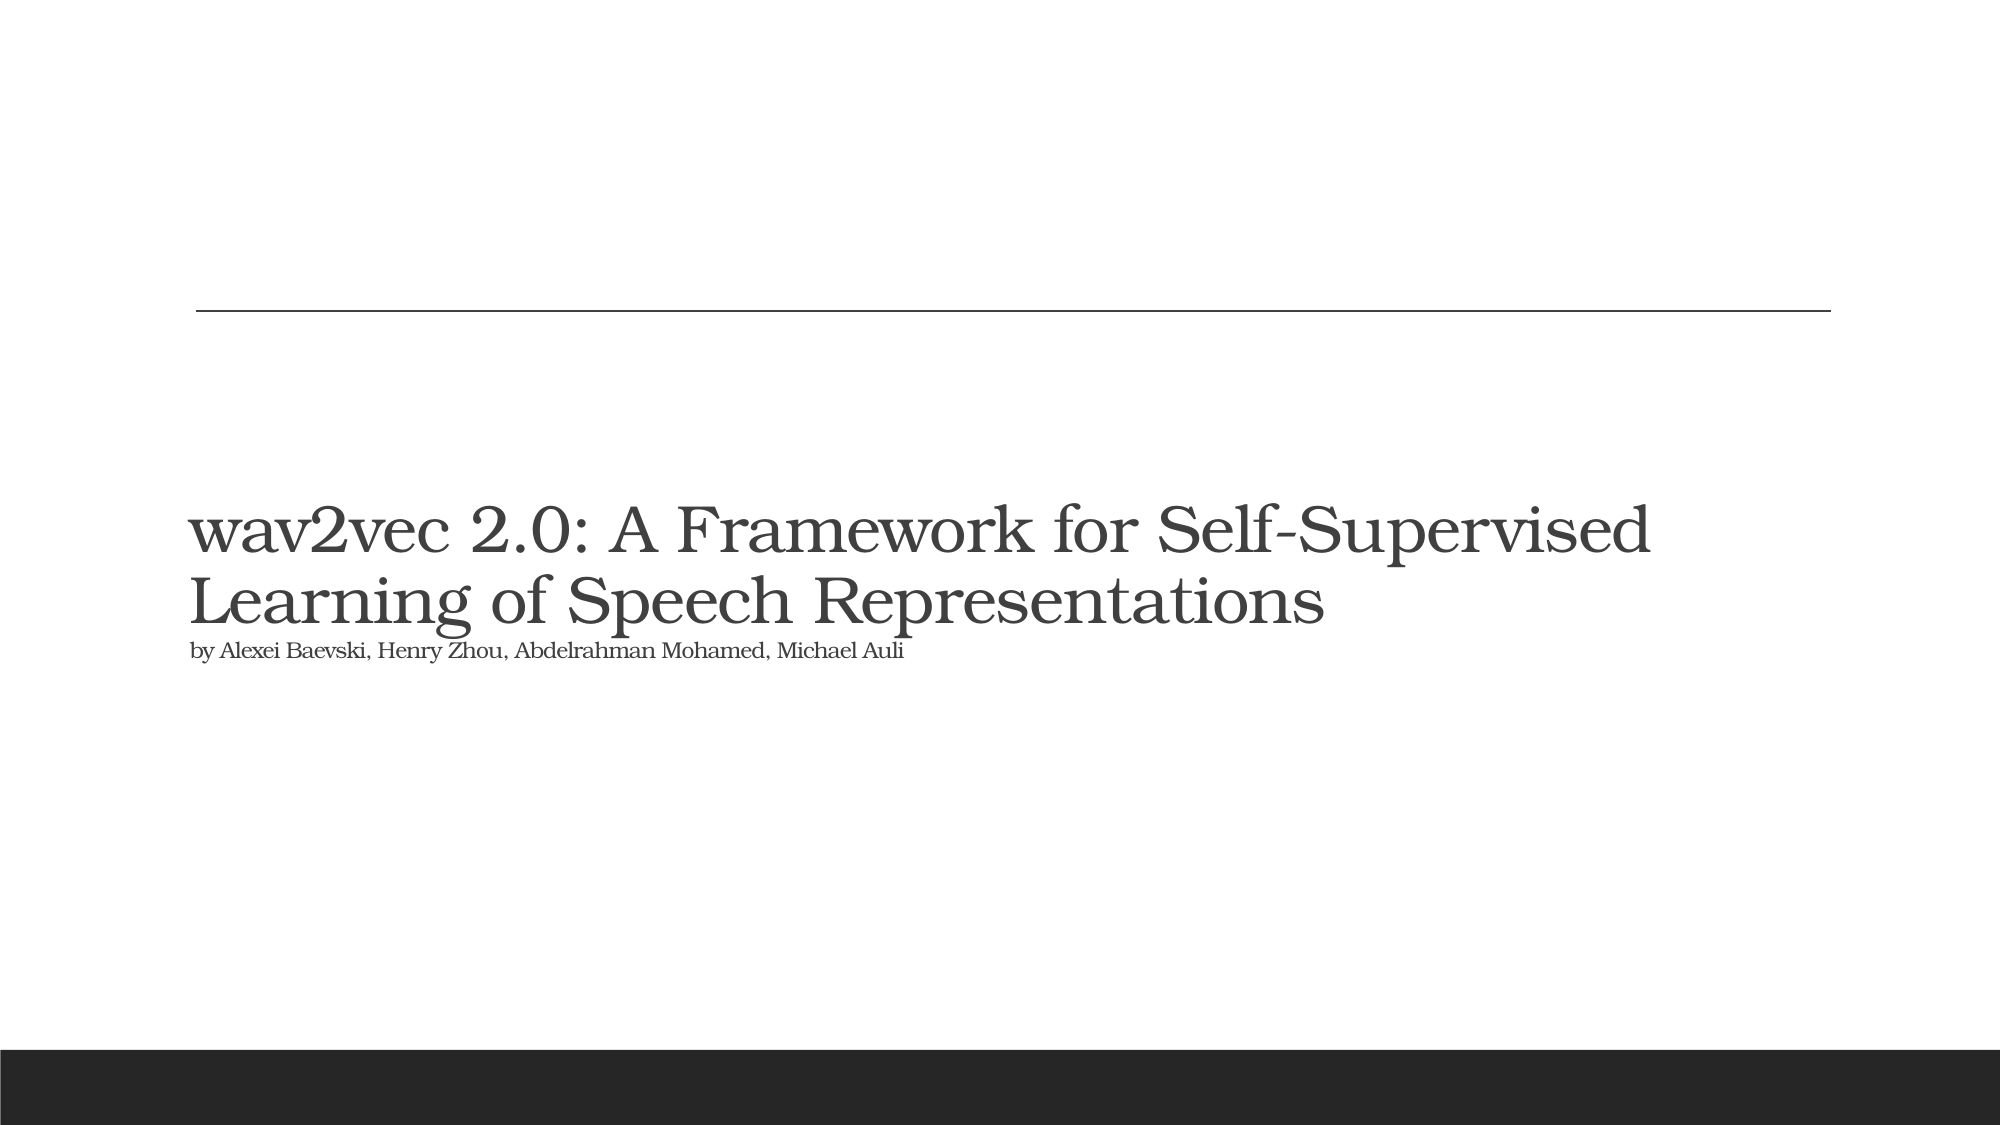

# wav2vec 2.0: A Framework for Self-Supervised Learning of Speech Representations by Alexei Baevski, Henry Zhou, Abdelrahman Mohamed, Michael Auli